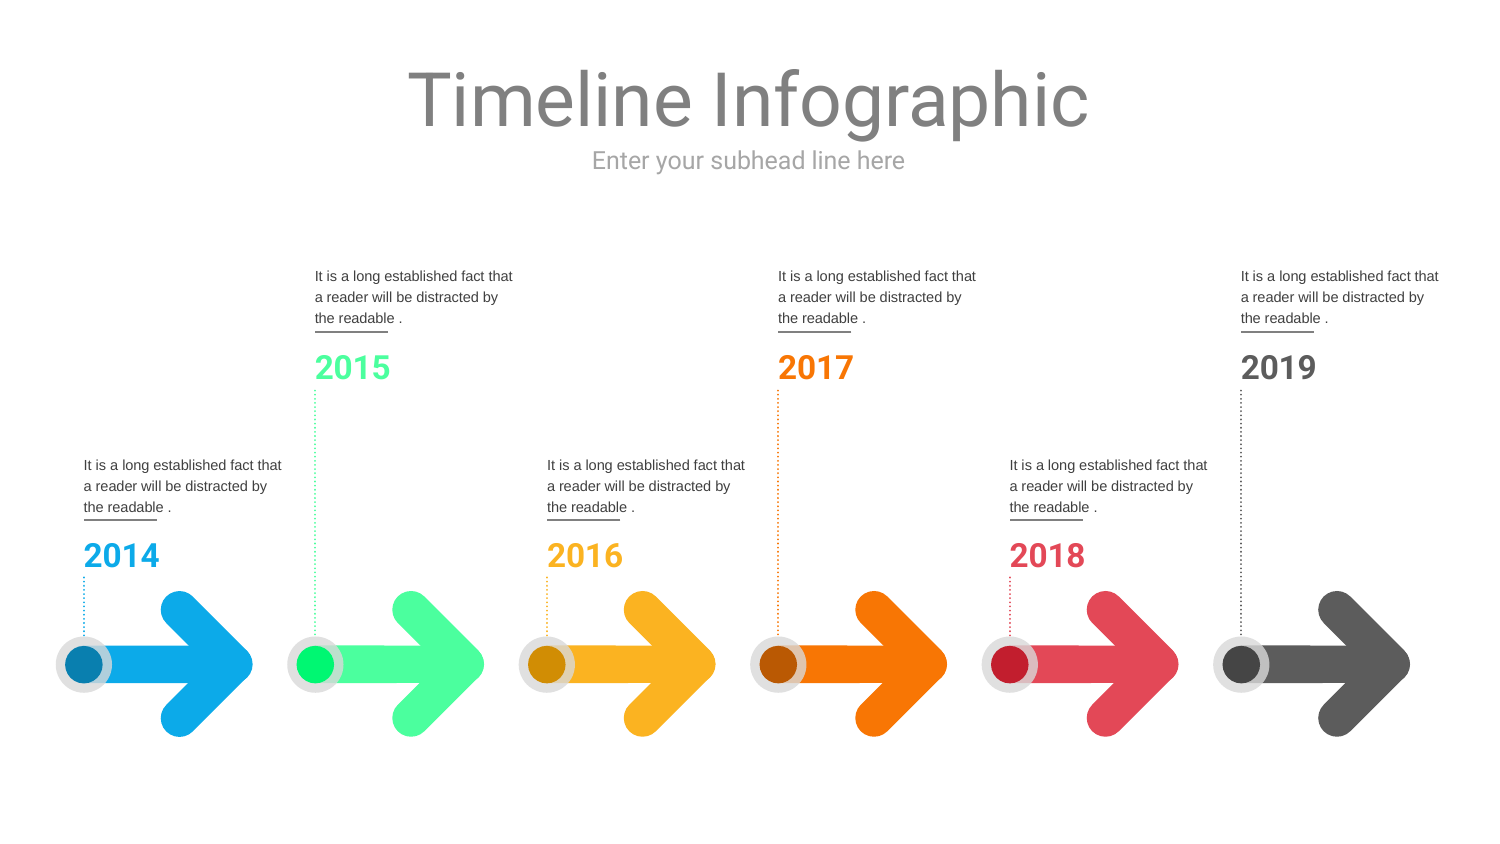

# Timeline Infographic
Enter your subhead line here
It is a long established fact that a reader will be distracted by the readable .
It is a long established fact that a reader will be distracted by the readable .
It is a long established fact that a reader will be distracted by the readable .
2015
2017
2019
It is a long established fact that a reader will be distracted by the readable .
It is a long established fact that a reader will be distracted by the readable .
It is a long established fact that a reader will be distracted by the readable .
2014
2016
2018